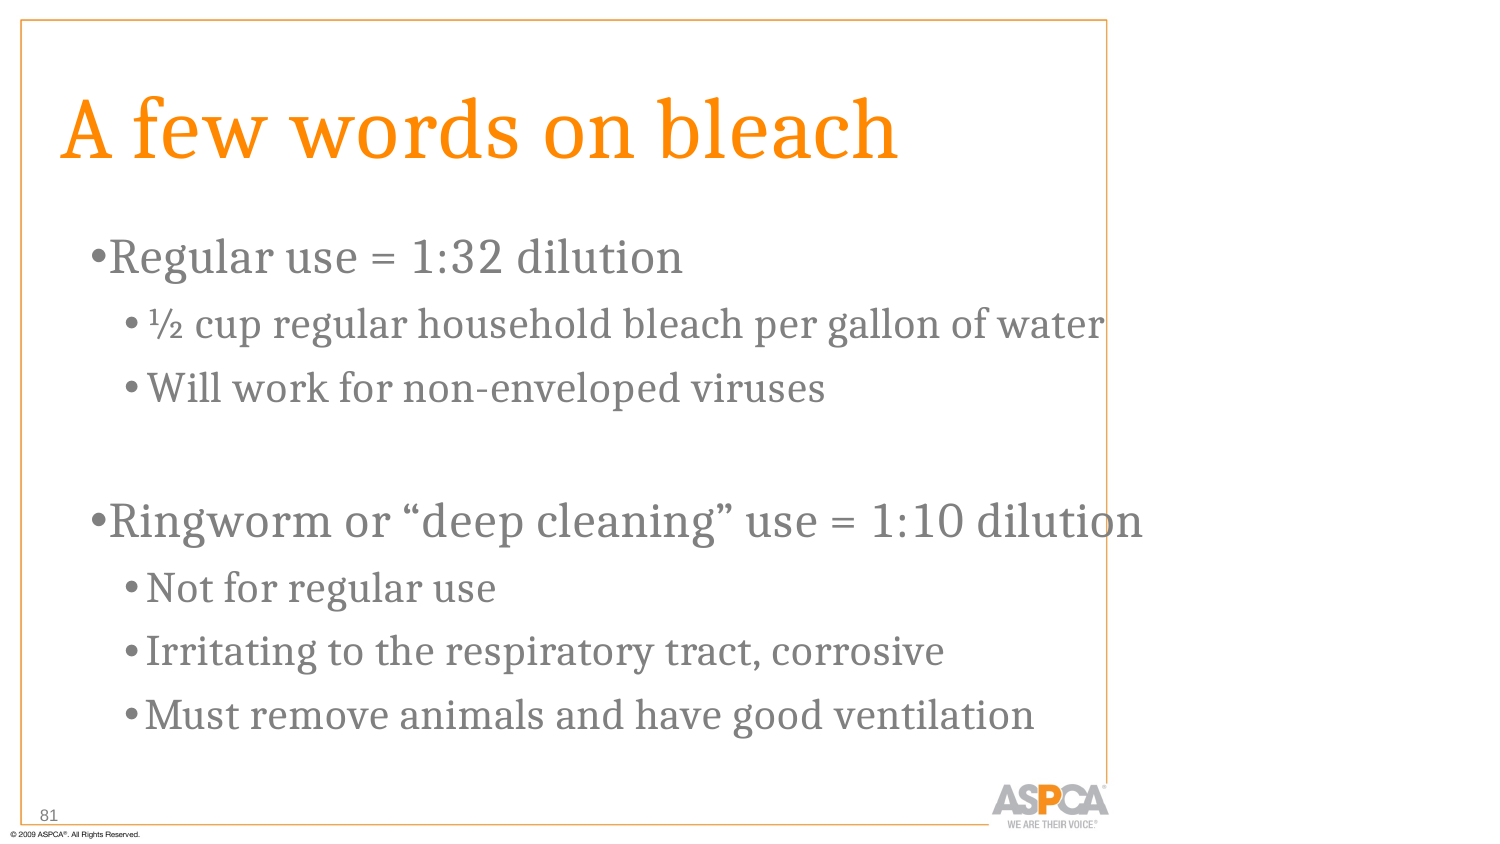

A few words on bleach
Regular use = 1:32 dilution
½ cup regular household bleach per gallon of water
Will work for non-enveloped viruses

Ringworm or “deep cleaning” use = 1:10 dilution
Not for regular use
Irritating to the respiratory tract, corrosive
Must remove animals and have good ventilation